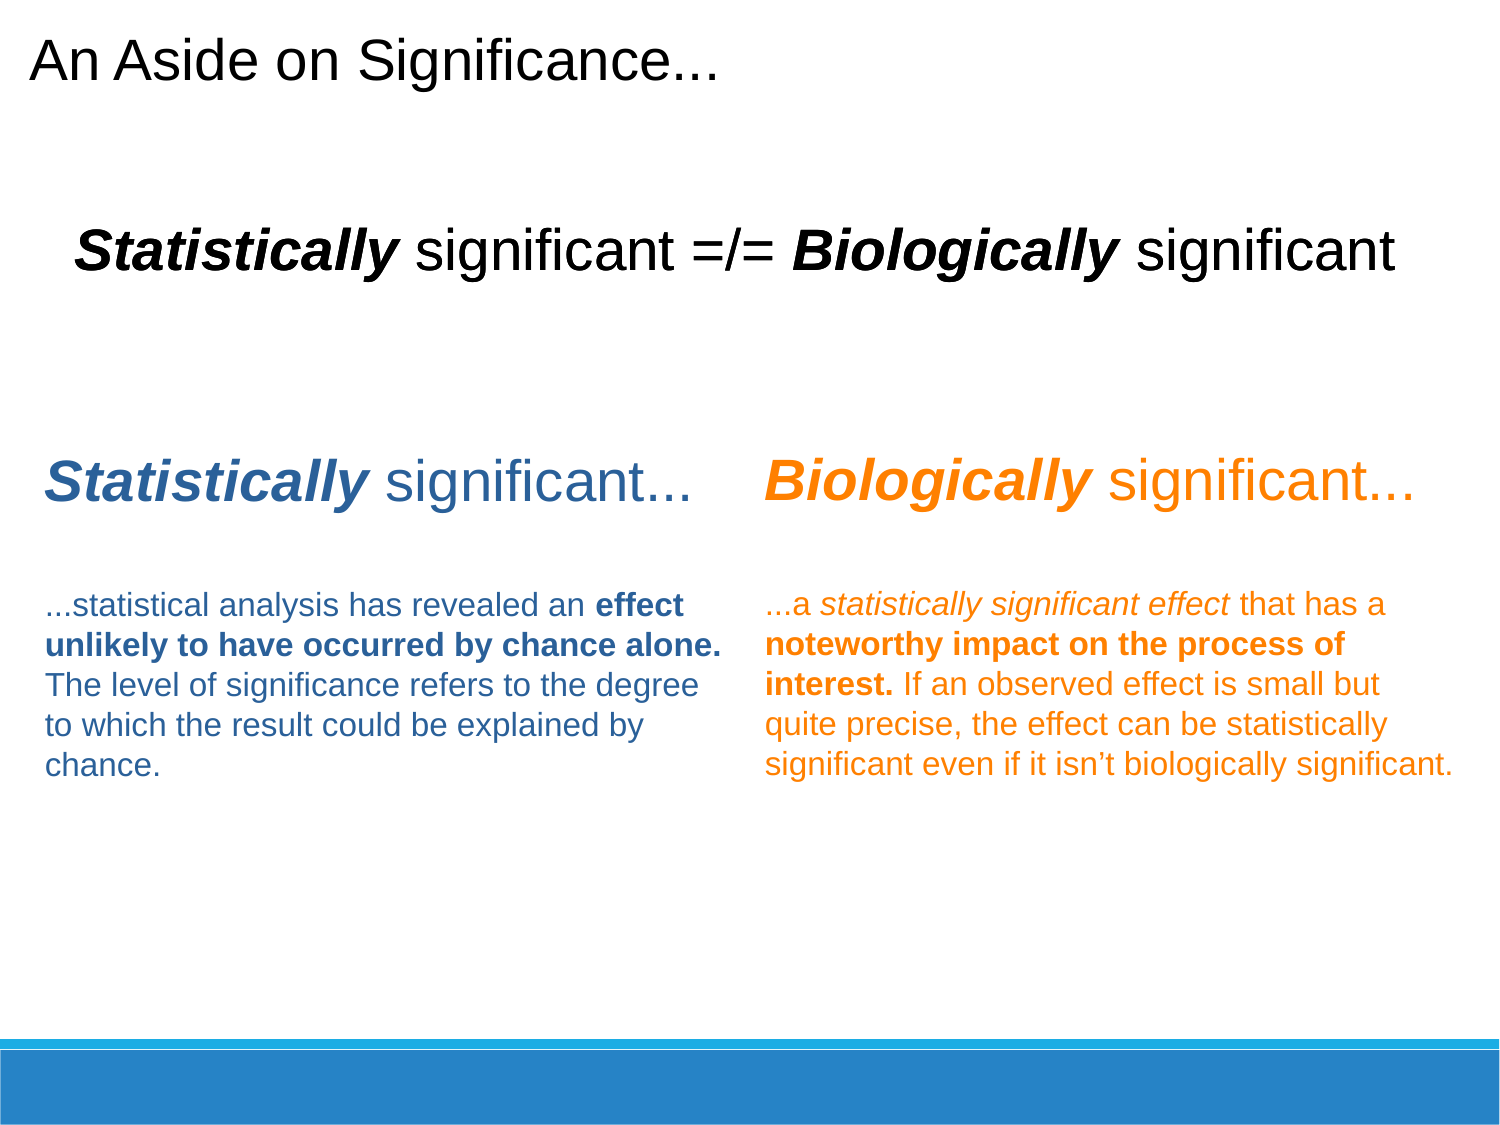

An Aside on Significance...
Statistically significant =/= Biologically significant

Statistically significant =/= Biologically significant

Biologically significant...

...a statistically significant effect that has a noteworthy impact on the process of interest. If an observed effect is small but quite precise, the effect can be statistically significant even if it isn’t biologically significant.

Statistically significant...

...statistical analysis has revealed an effect unlikely to have occurred by chance alone. The level of significance refers to the degree to which the result could be explained by chance.